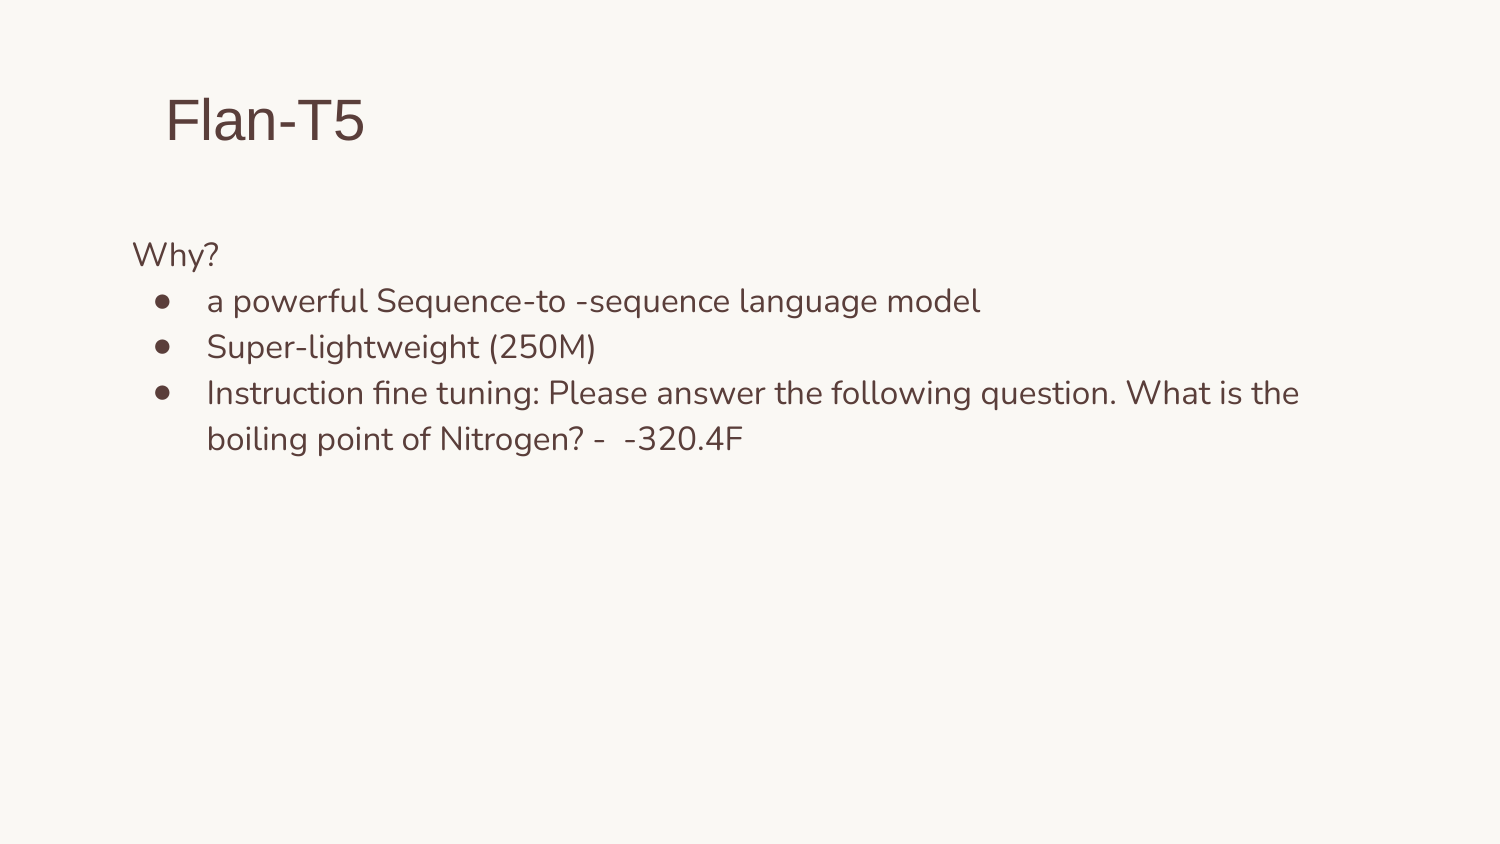

# Flan-T5
Why?
a powerful Sequence-to -sequence language model
Super-lightweight (250M)
Instruction fine tuning: Please answer the following question. What is the boiling point of Nitrogen? -  -320.4F